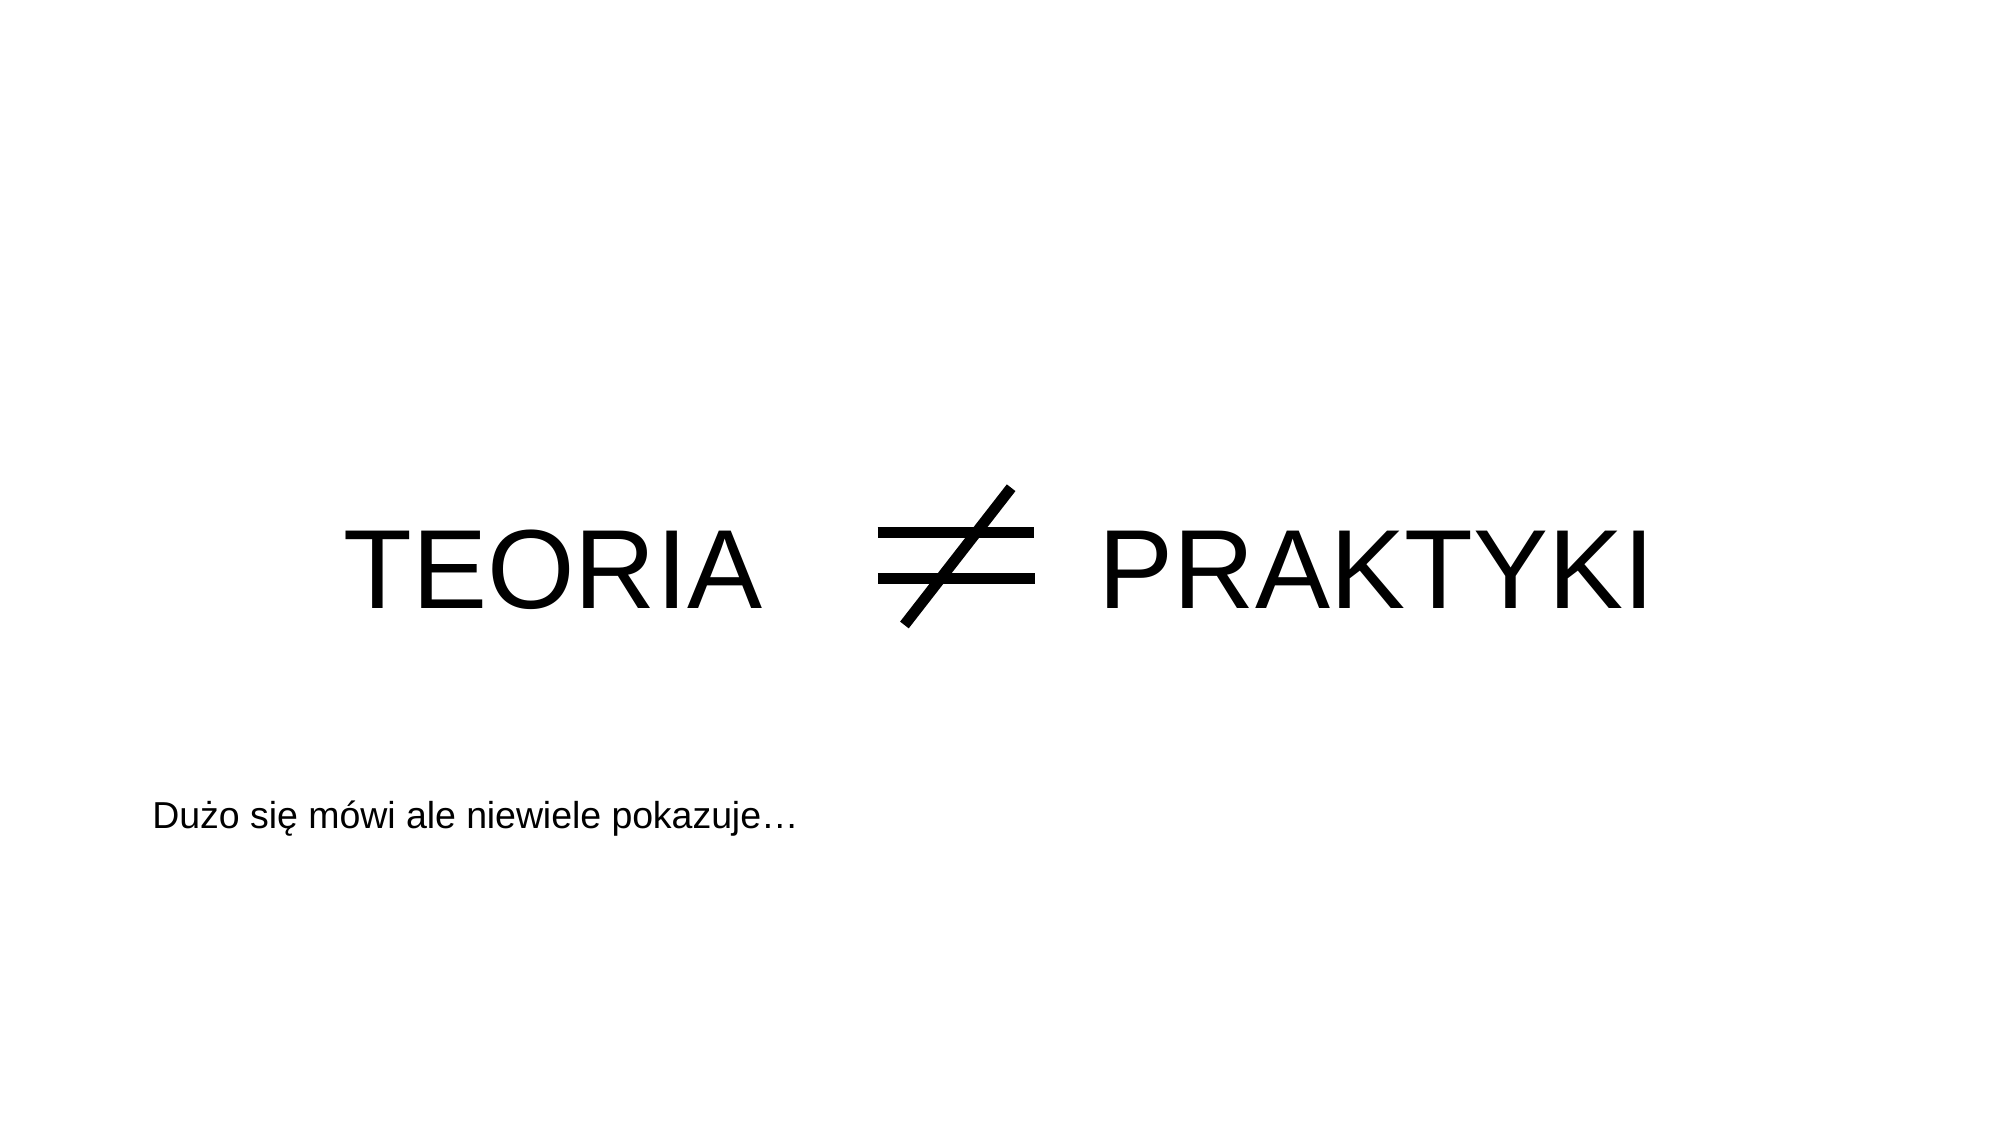

TEORIA           PRAKTYKI

Dużo się mówi ale niewiele pokazuje…